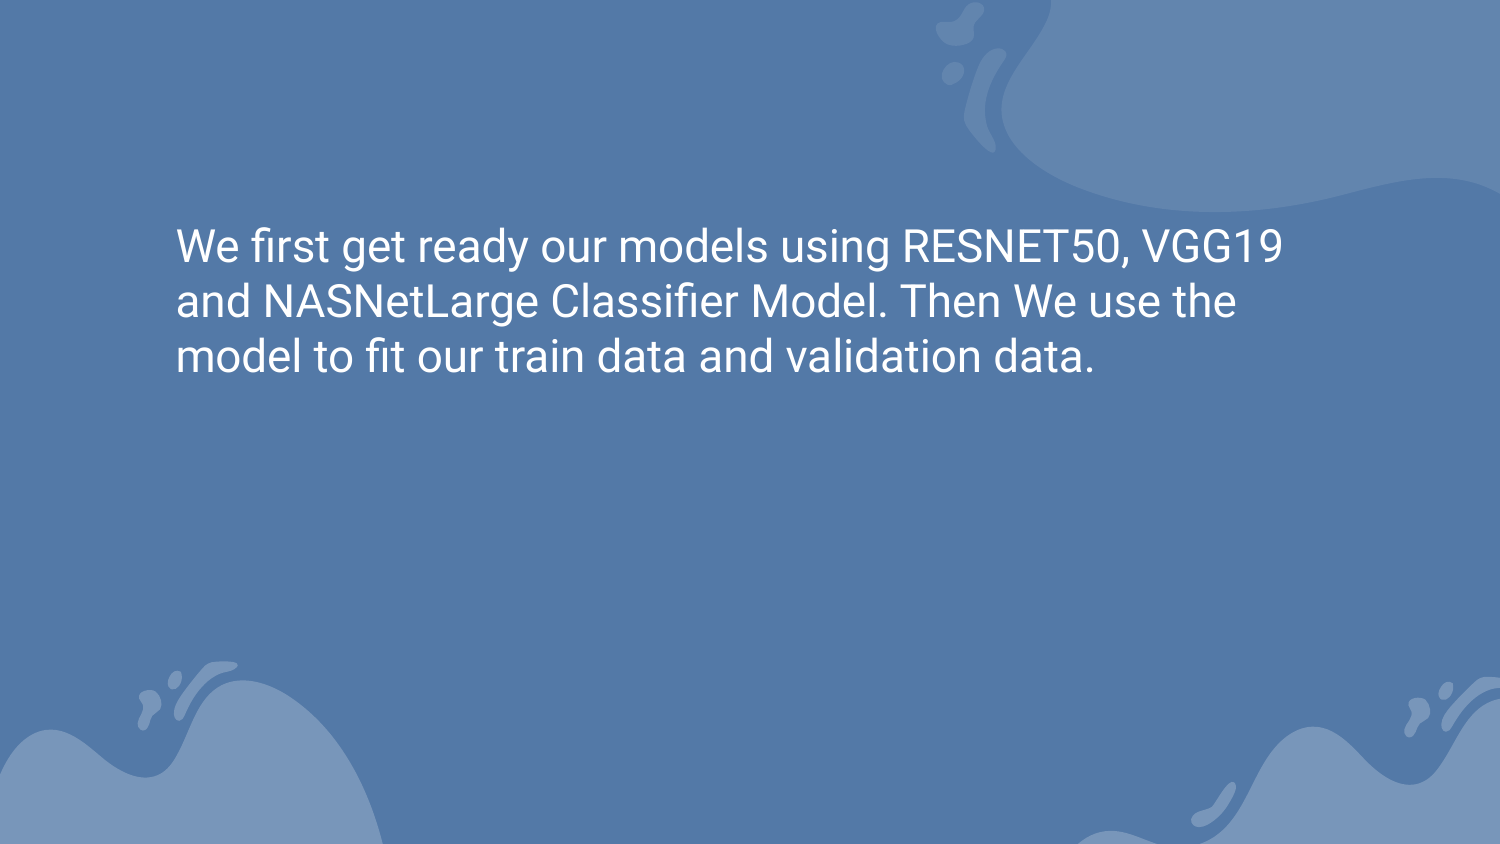

We first get ready our models using RESNET50, VGG19
and NASNetLarge Classifier Model. Then We use the
model to fit our train data and validation data.